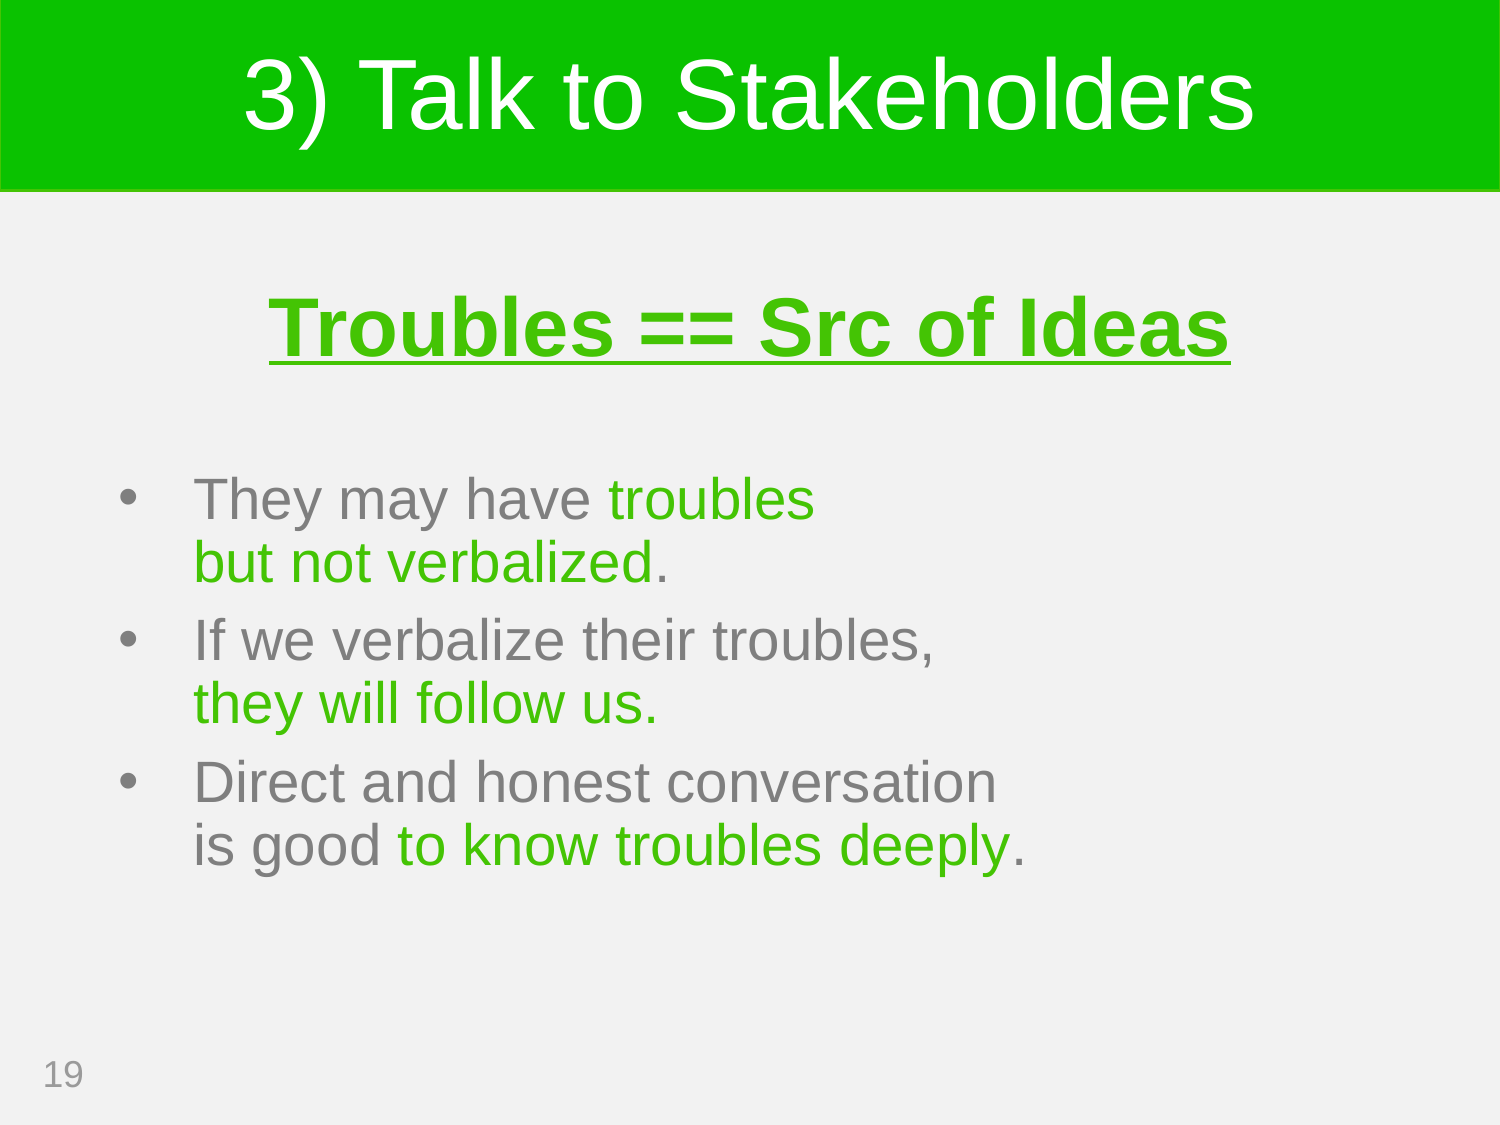

# 3) Talk to Stakeholders
Troubles == Src of Ideas

They may have troubles
but not verbalized.
If we verbalize their troubles,
they will follow us.
Direct and honest conversation
is good to know troubles deeply.
19